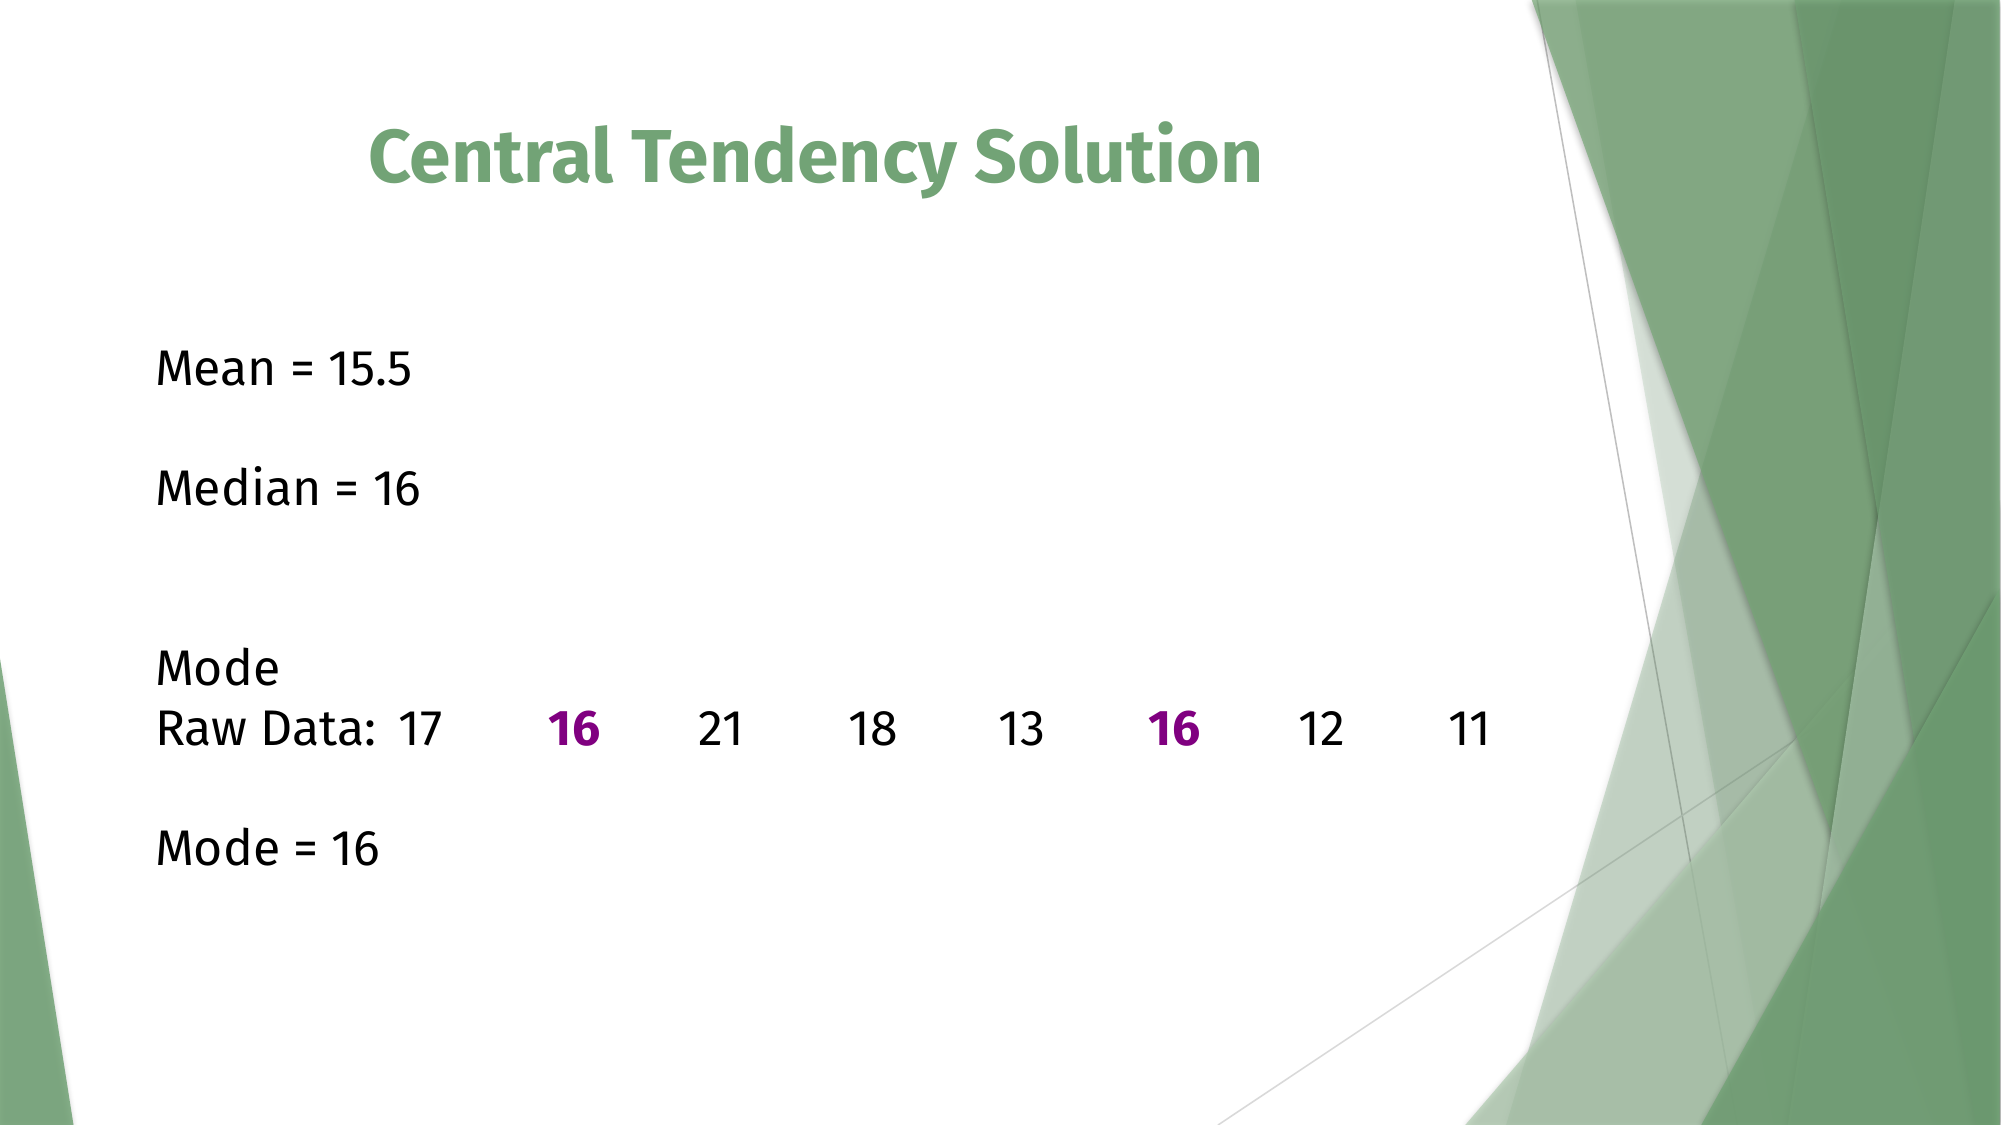

# Central Tendency Solution
Mean = 15.5

Median = 16

Mode
Raw Data:	17	16	21	18	13	16	12	11

Mode = 16